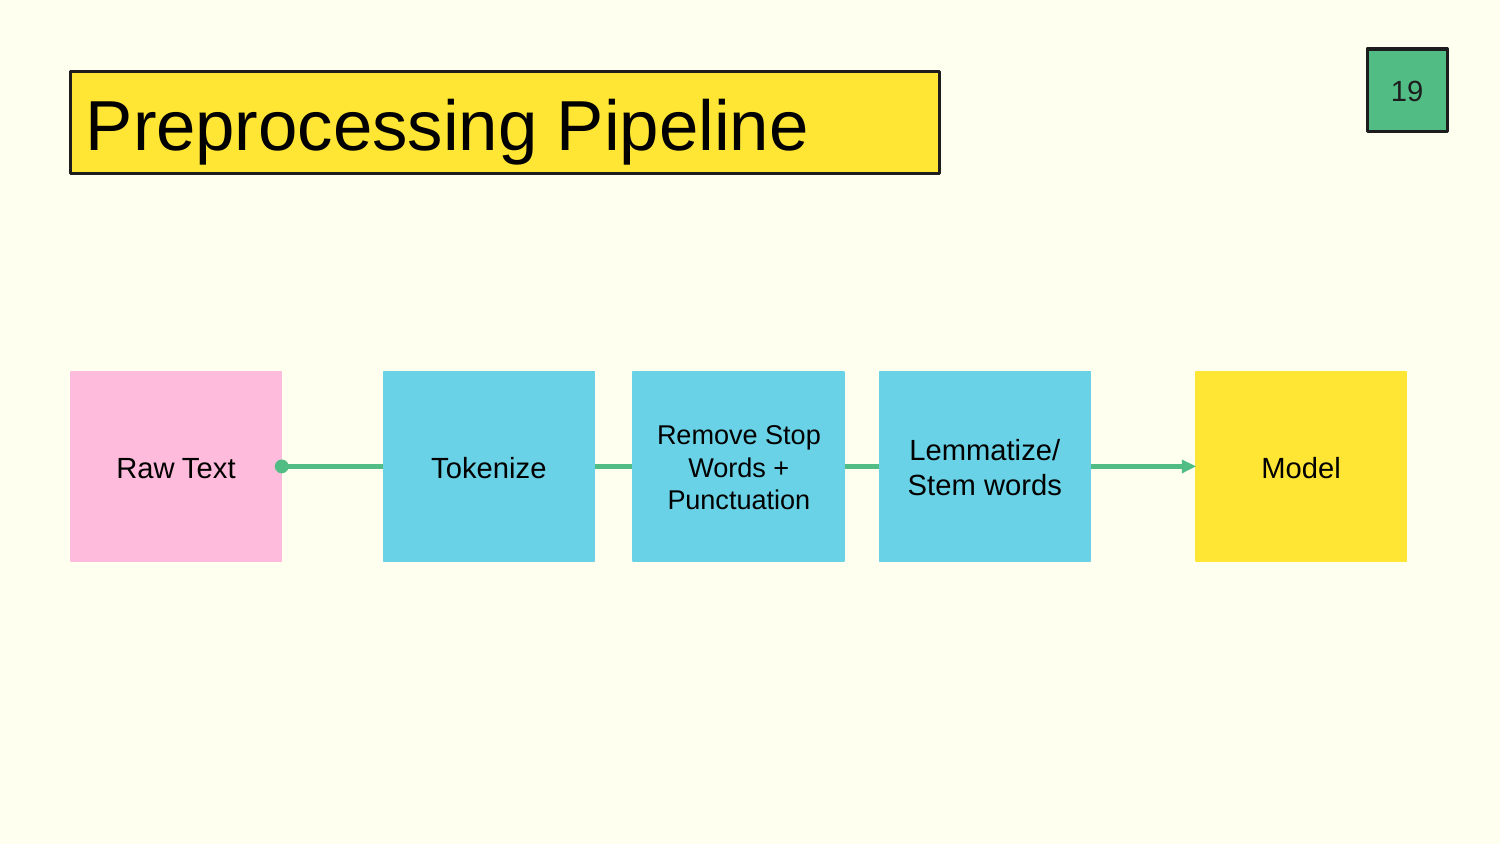

19
Preprocessing Pipeline
Raw Text
Tokenize
Remove Stop Words + Punctuation
Lemmatize/Stem words
Model